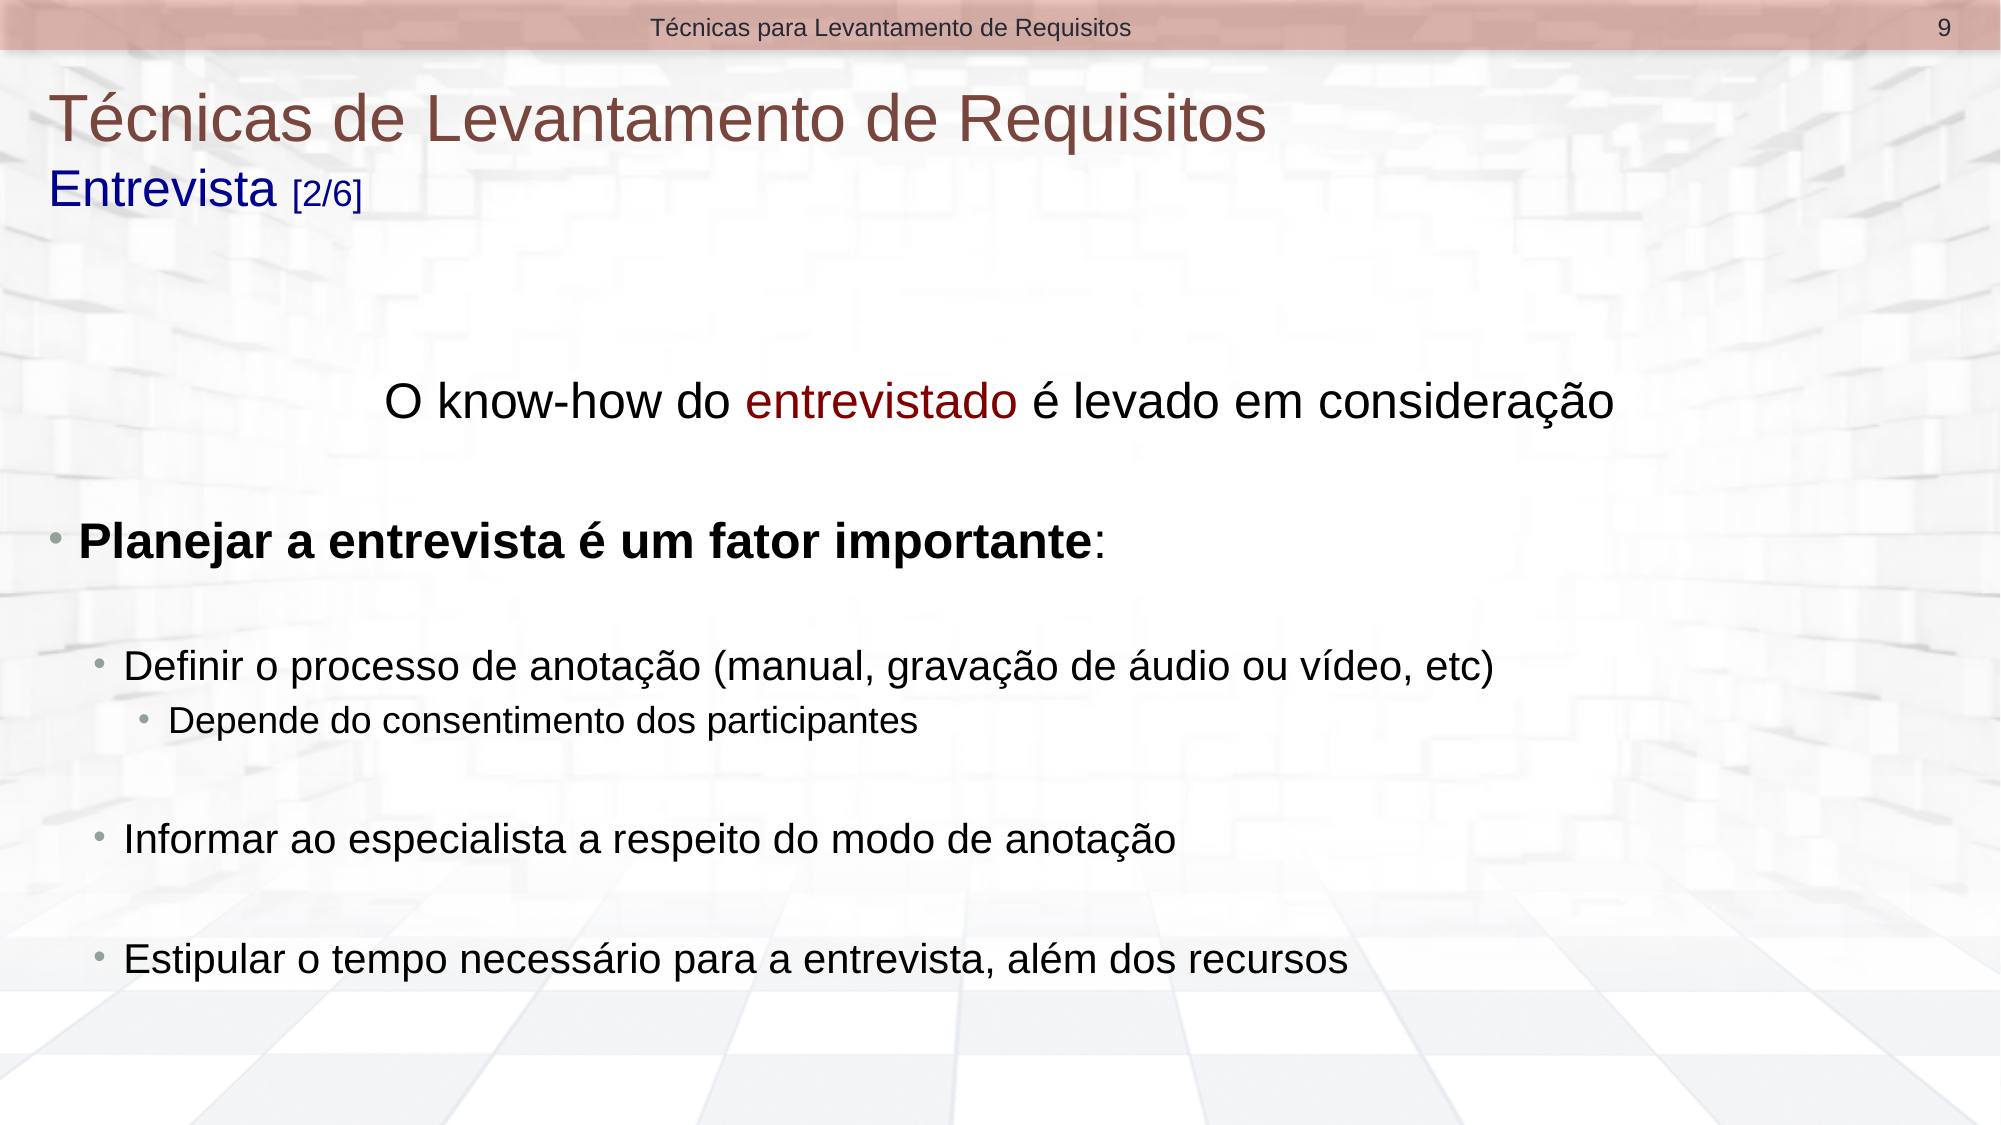

9
Técnicas para Levantamento de Requisitos
# Técnicas de Levantamento de Requisitos Entrevista [2/6]
O know-how do entrevistado é levado em consideração

Planejar a entrevista é um fator importante:

Definir o processo de anotação (manual, gravação de áudio ou vídeo, etc)
Depende do consentimento dos participantes

Informar ao especialista a respeito do modo de anotação

Estipular o tempo necessário para a entrevista, além dos recursos